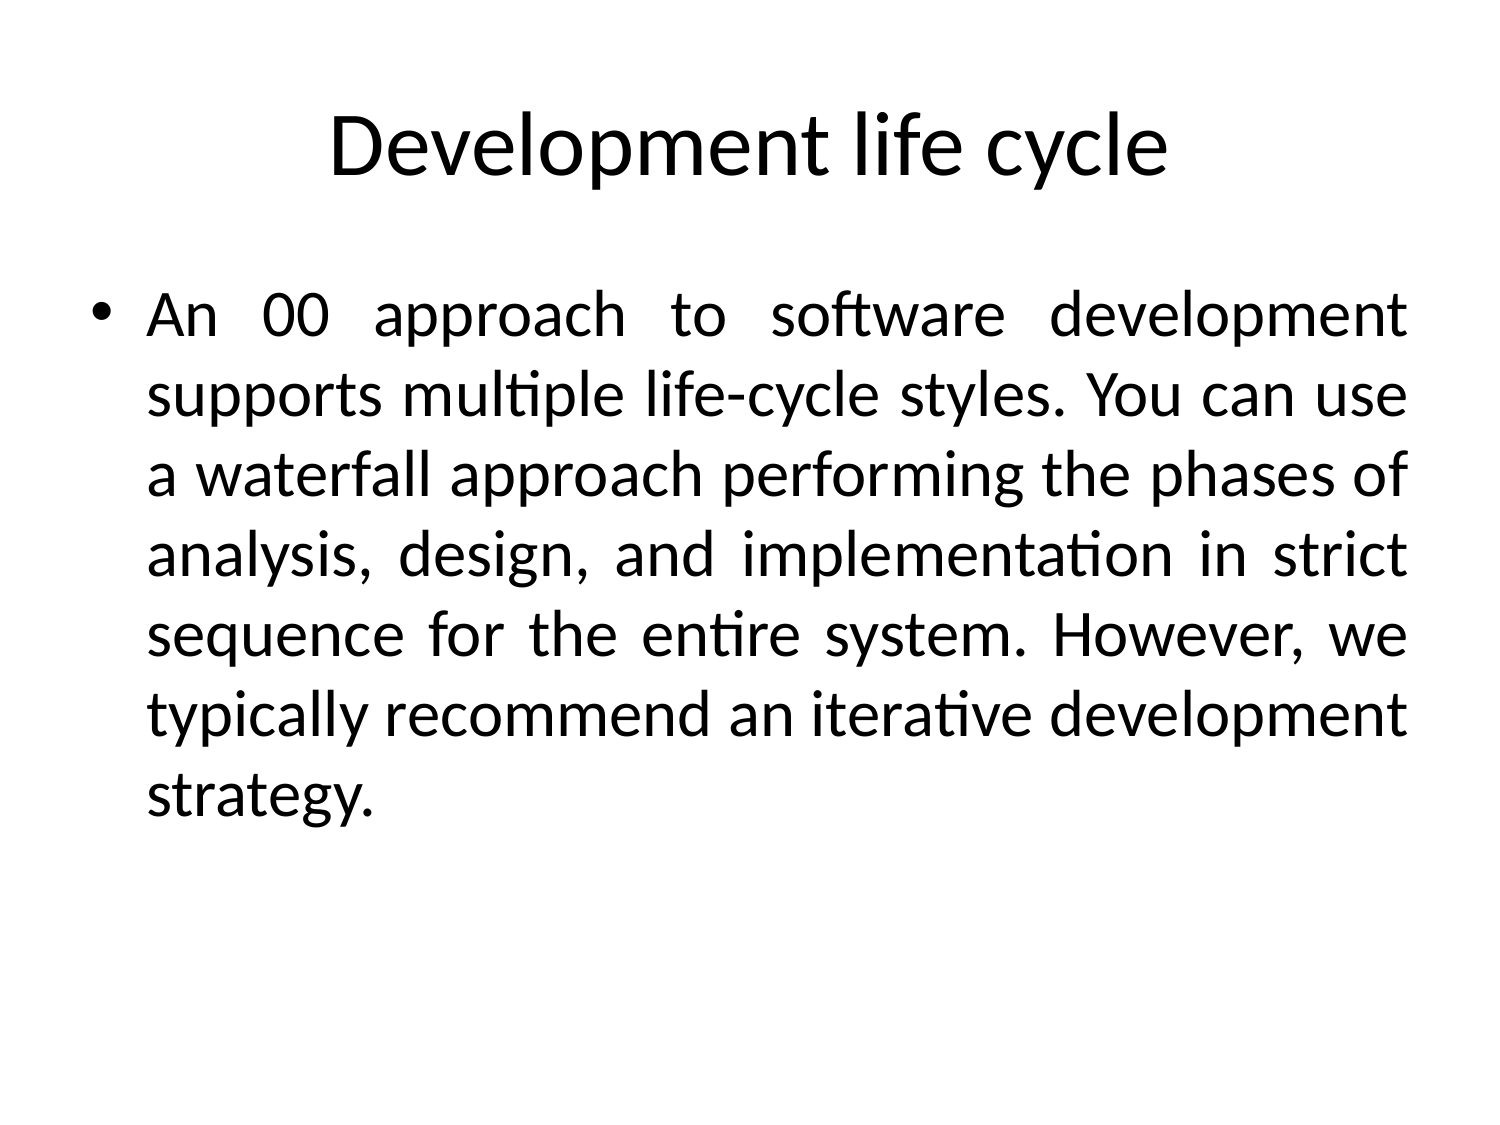

# Development life cycle
An 00 approach to software development supports multiple life-cycle styles. You can use a waterfall approach performing the phases of analysis, design, and implementation in strict sequence for the entire system. However, we typically recommend an iterative development strategy.